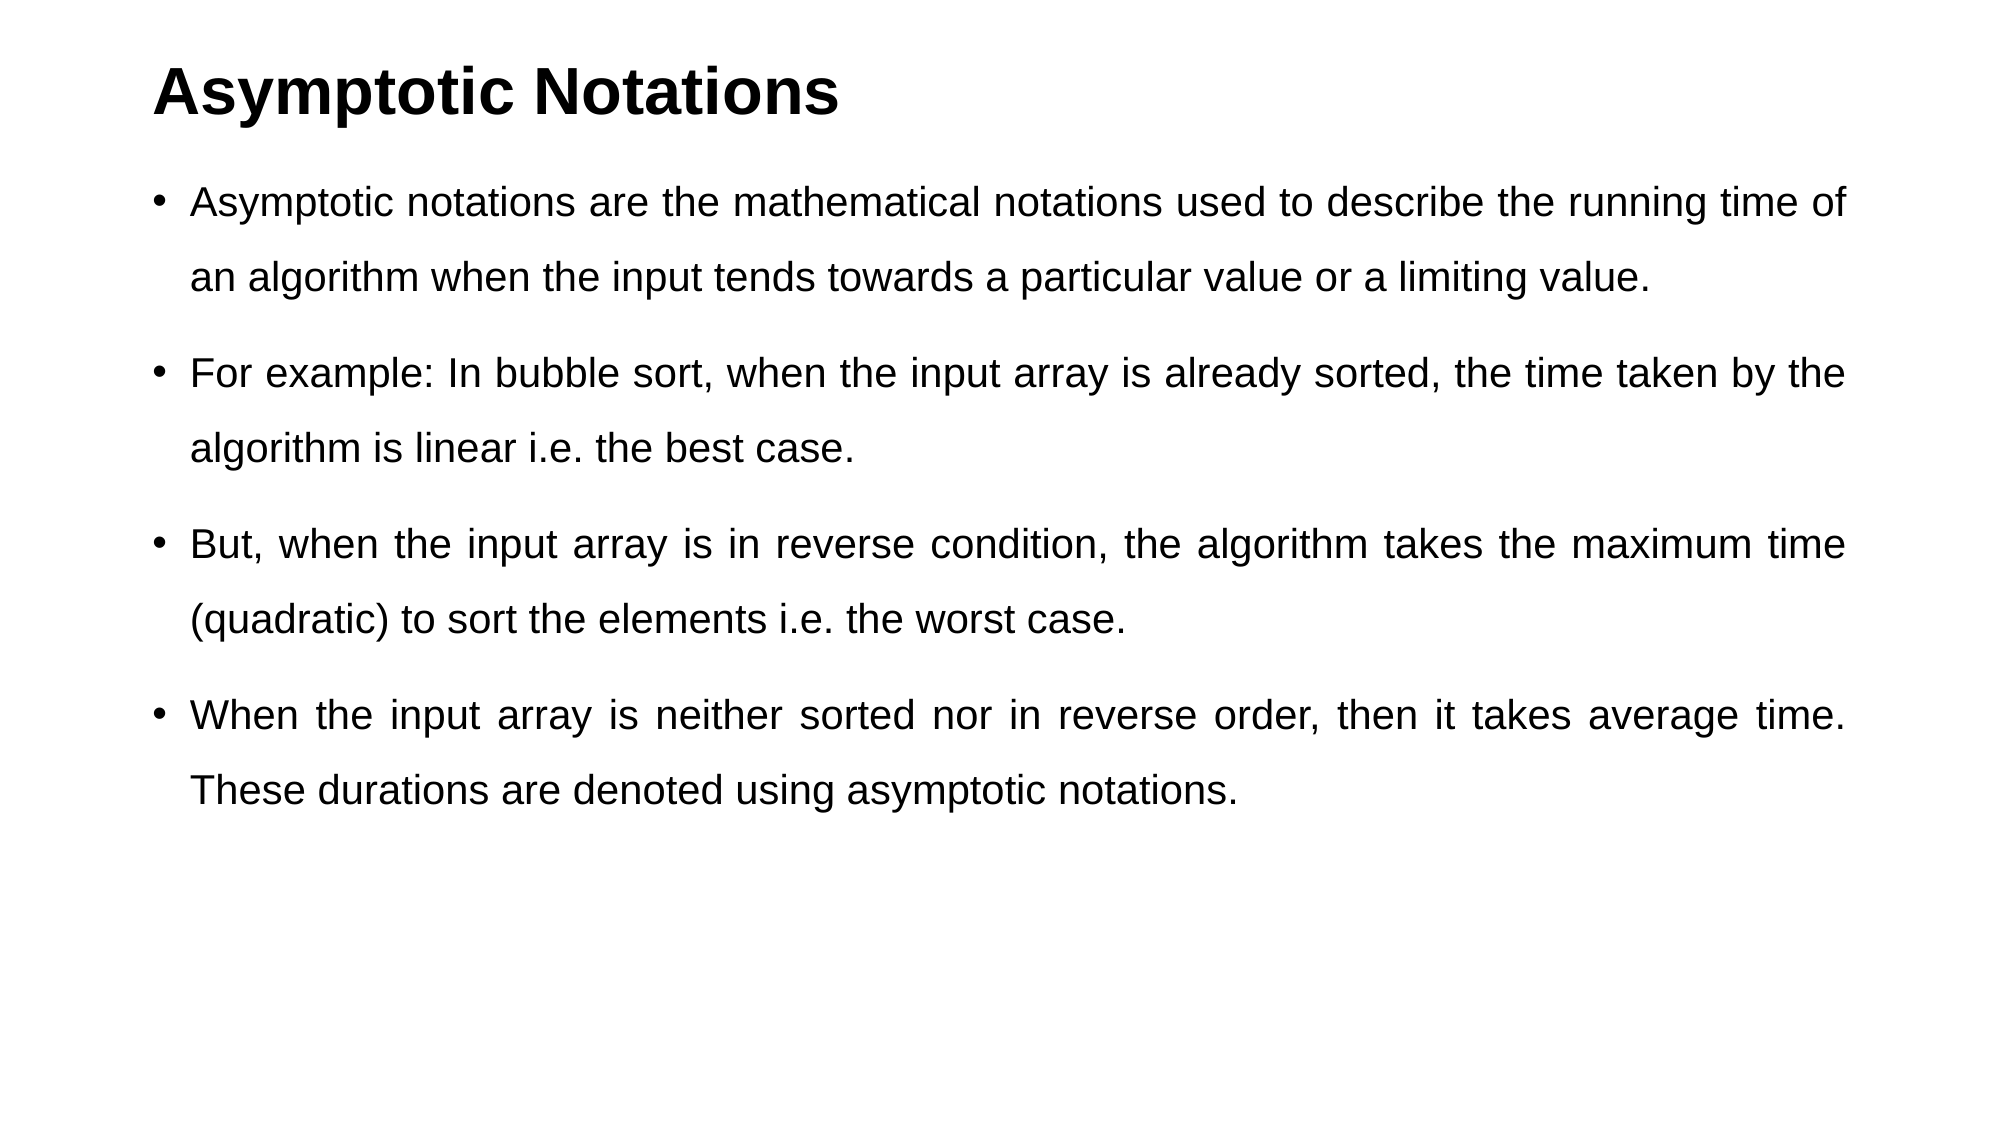

Asymptotic Notations
Asymptotic notations are the mathematical notations used to describe the running time of an algorithm when the input tends towards a particular value or a limiting value.
For example: In bubble sort, when the input array is already sorted, the time taken by the algorithm is linear i.e. the best case.
But, when the input array is in reverse condition, the algorithm takes the maximum time (quadratic) to sort the elements i.e. the worst case.
When the input array is neither sorted nor in reverse order, then it takes average time. These durations are denoted using asymptotic notations.